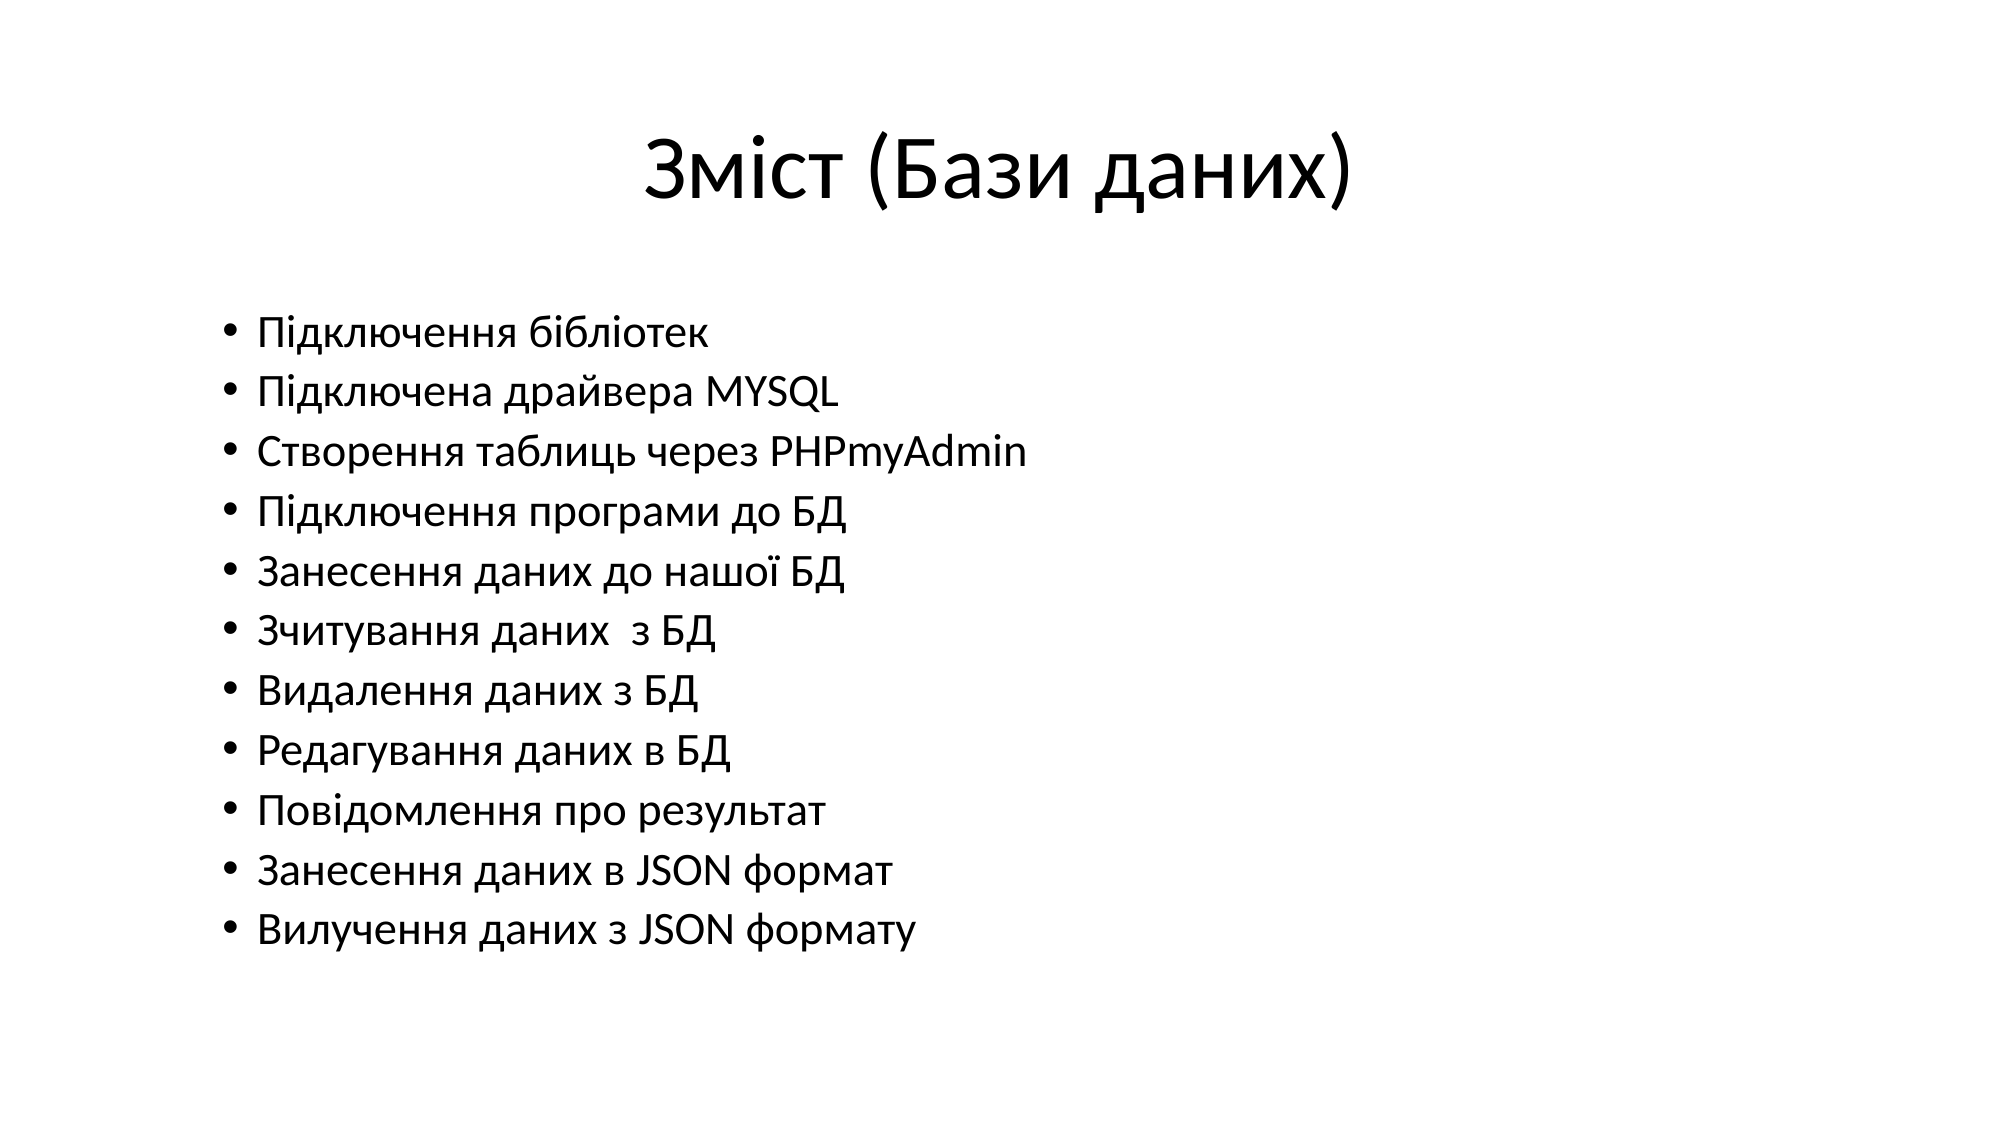

# Зміст (Бази даних)
Підключення бібліотек
Підключена драйвера MYSQL
Створення таблиць через PHPmyAdmin
Підключення програми до БД
Занесення даних до нашої БД
Зчитування даних  з БД
Видалення даних з БД
Редагування даних в БД
Повідомлення про результат
Занесення даних в JSON формат
Вилучення даних з JSON формату